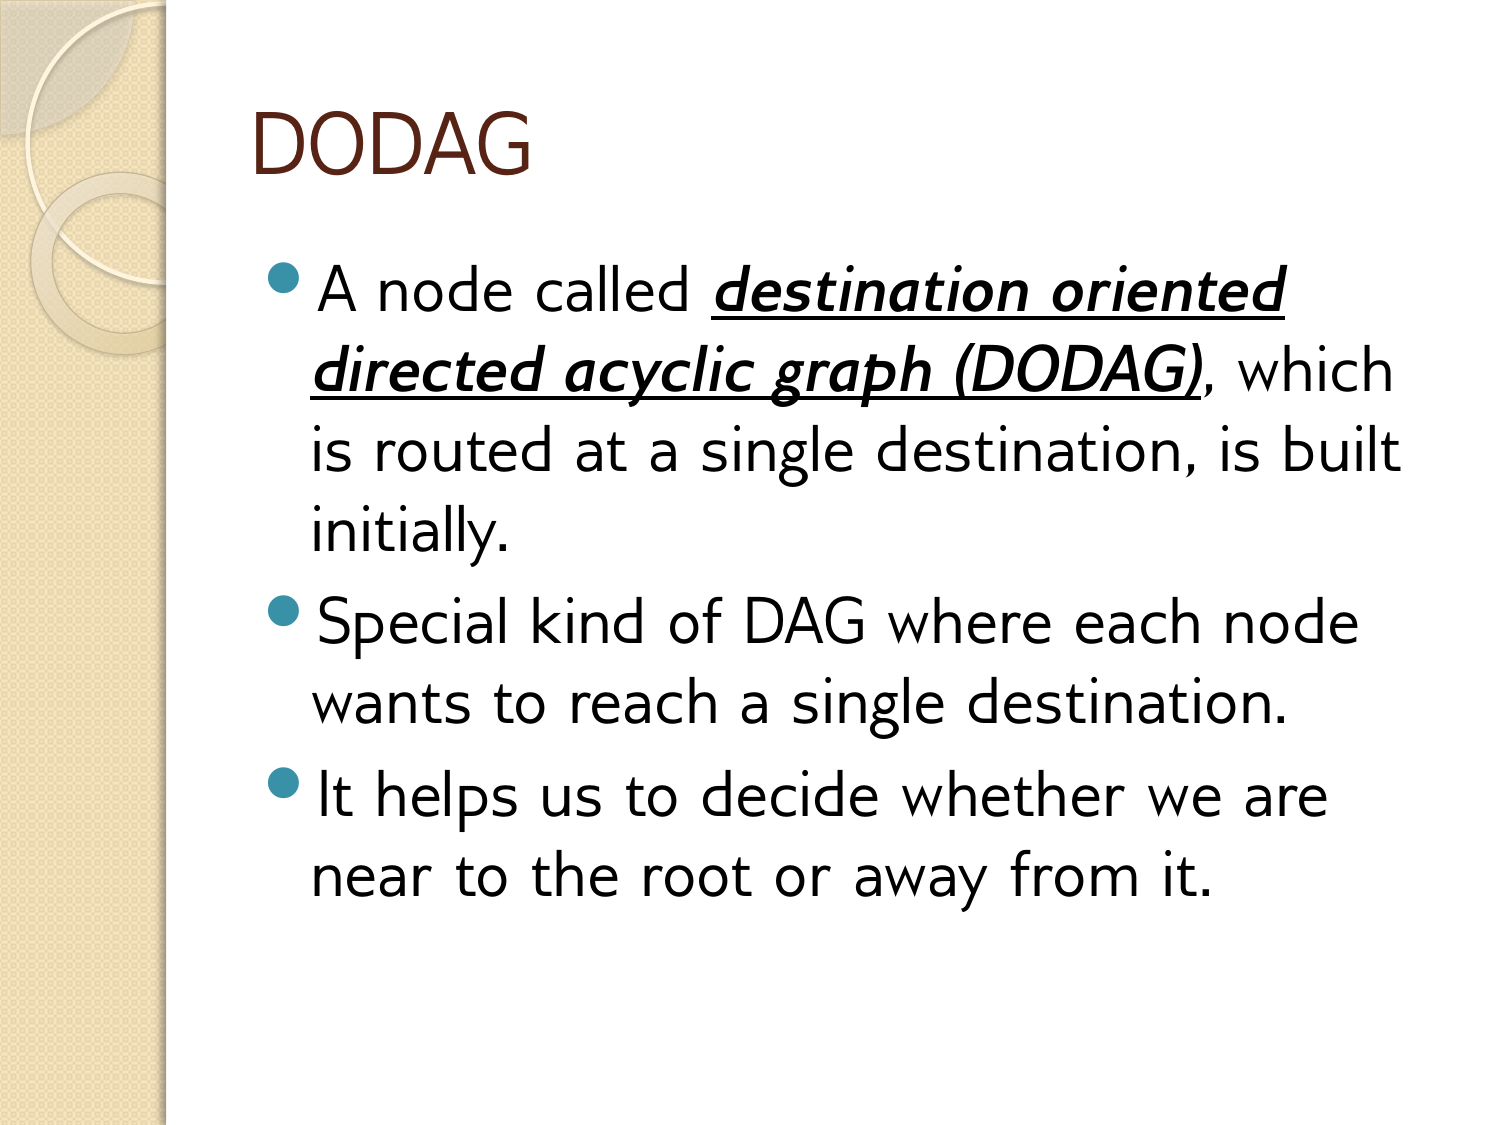

# DODAG
A node called destination oriented directed acyclic graph (DODAG), which is routed at a single destination, is built initially.
Special kind of DAG where each node wants to reach a single destination.
It helps us to decide whether we are near to the root or away from it.